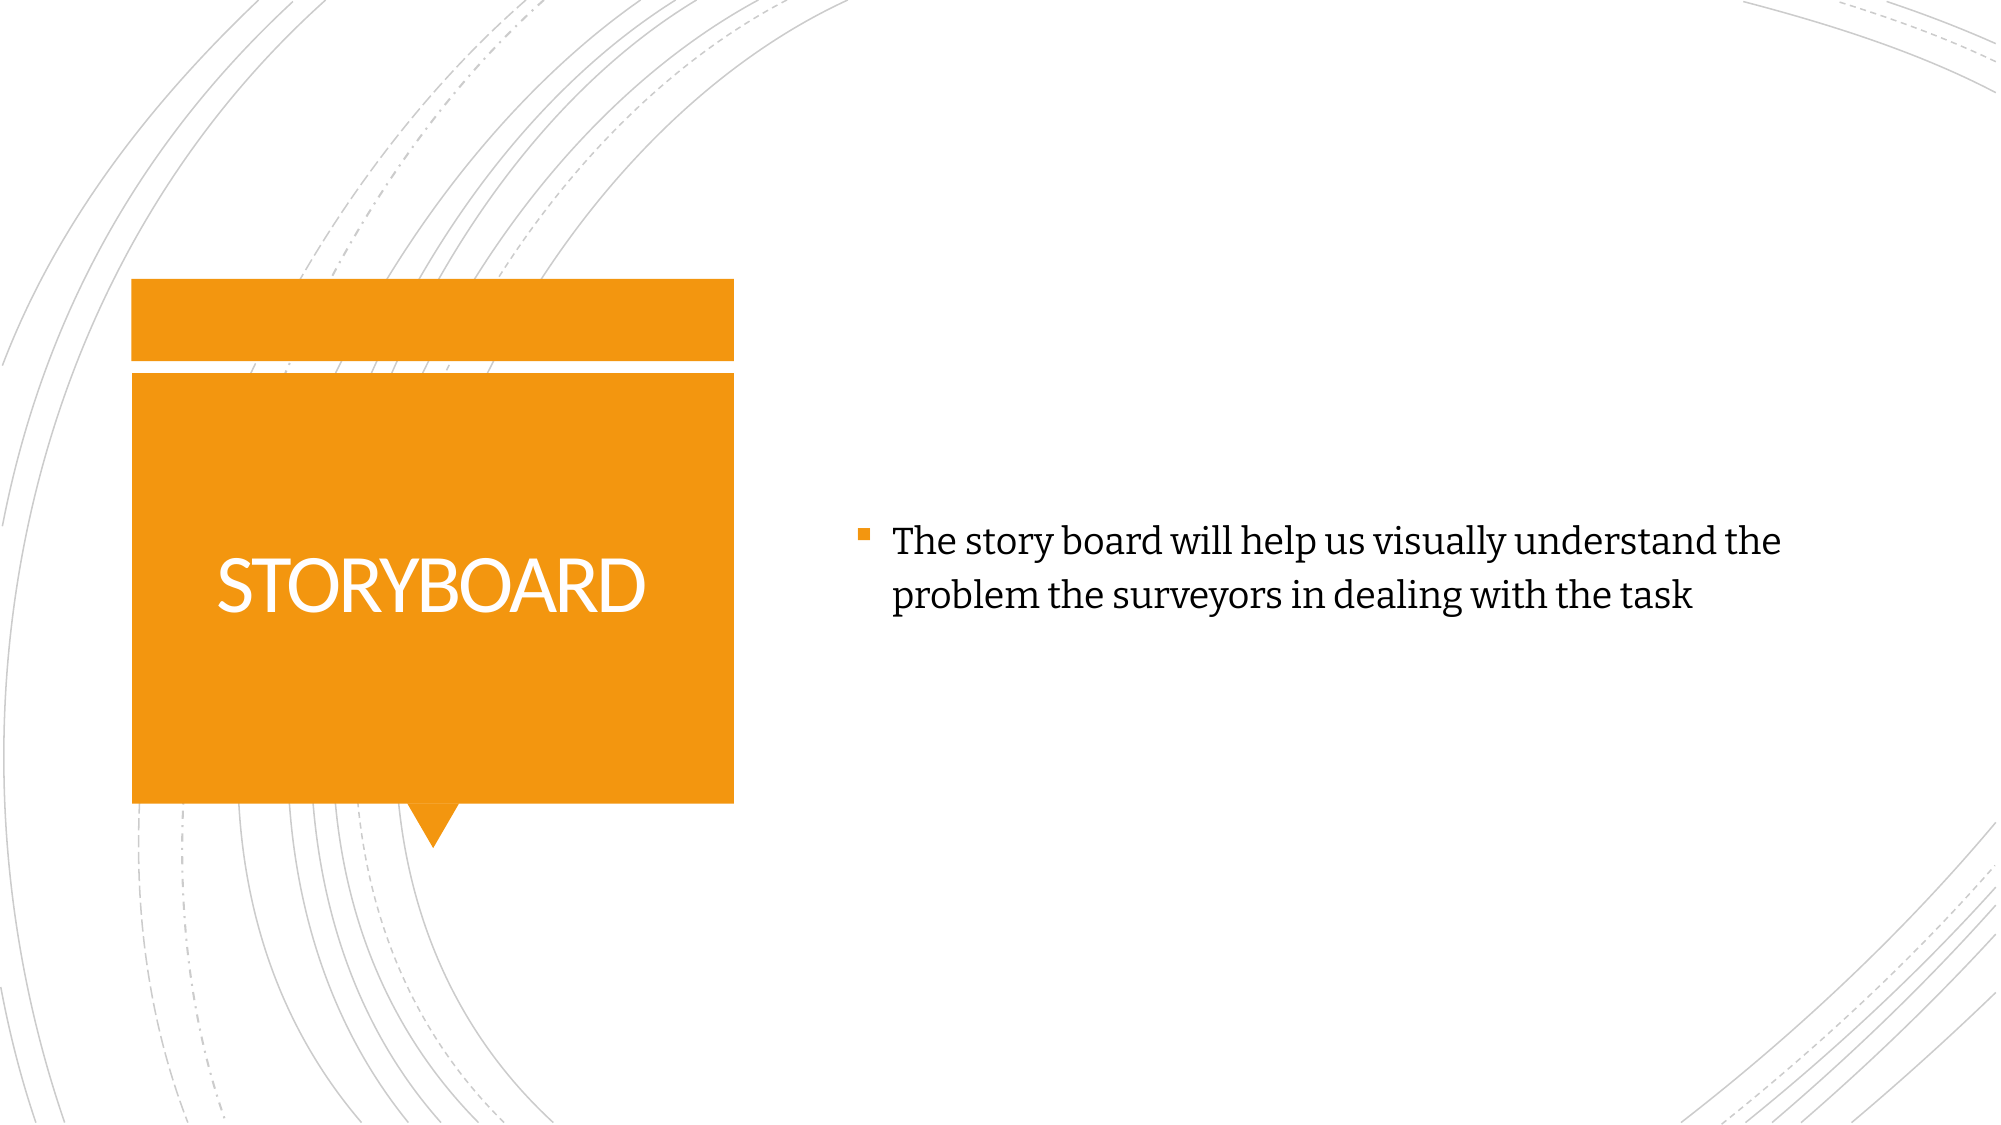

The story board will help us visually understand the problem the surveyors in dealing with the task
# STORYBOARD